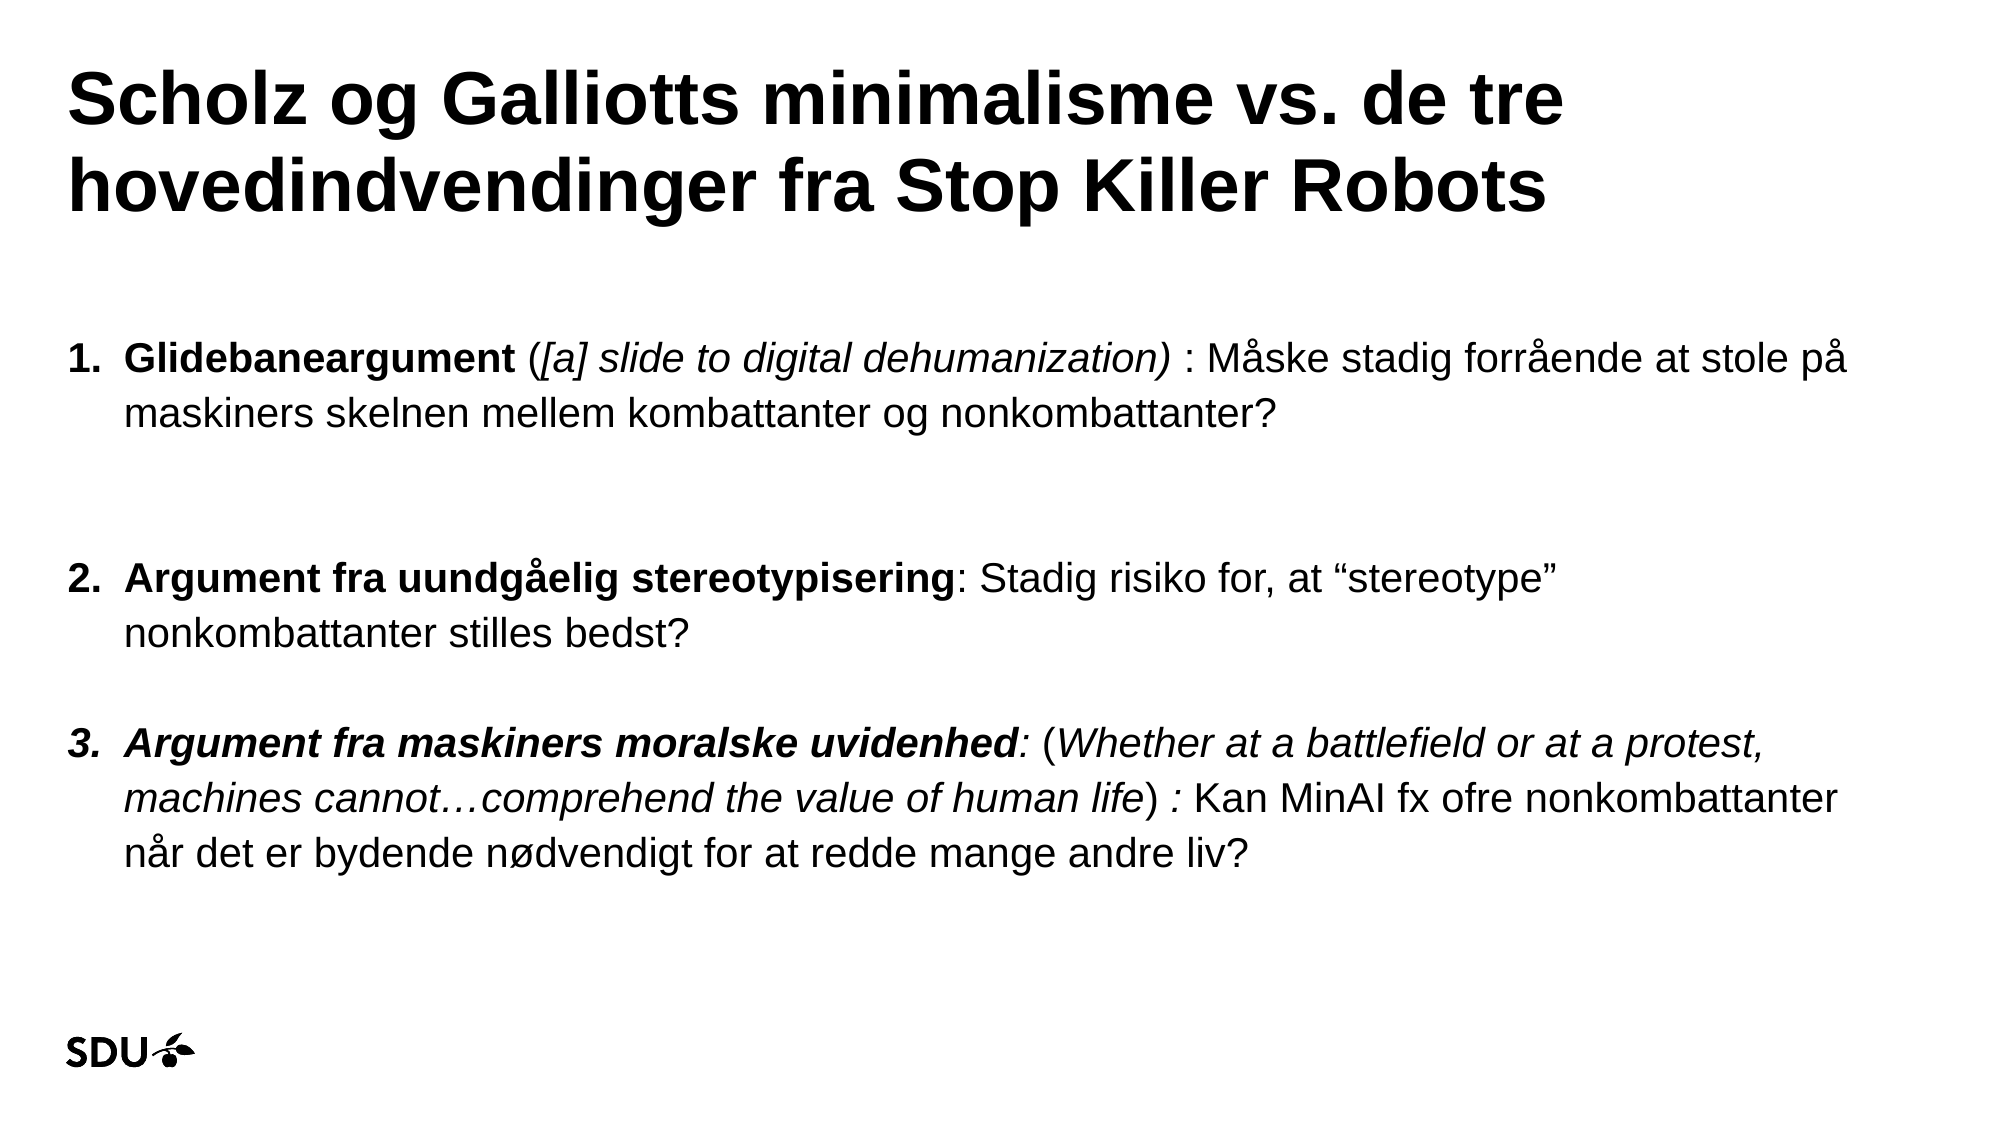

# Scholz og Galliotts minimalisme vs. de tre hovedindvendinger fra Stop Killer Robots
Glidebaneargument ([a] slide to digital dehumanization) : Måske stadig forrående at stole på maskiners skelnen mellem kombattanter og nonkombattanter?

Argument fra uundgåelig stereotypisering: Stadig risiko for, at “stereotype” nonkombattanter stilles bedst?

Argument fra maskiners moralske uvidenhed: (Whether at a battlefield or at a protest, machines cannot…comprehend the value of human life) : Kan MinAI fx ofre nonkombattanter når det er bydende nødvendigt for at redde mange andre liv?
19-09-2025
21